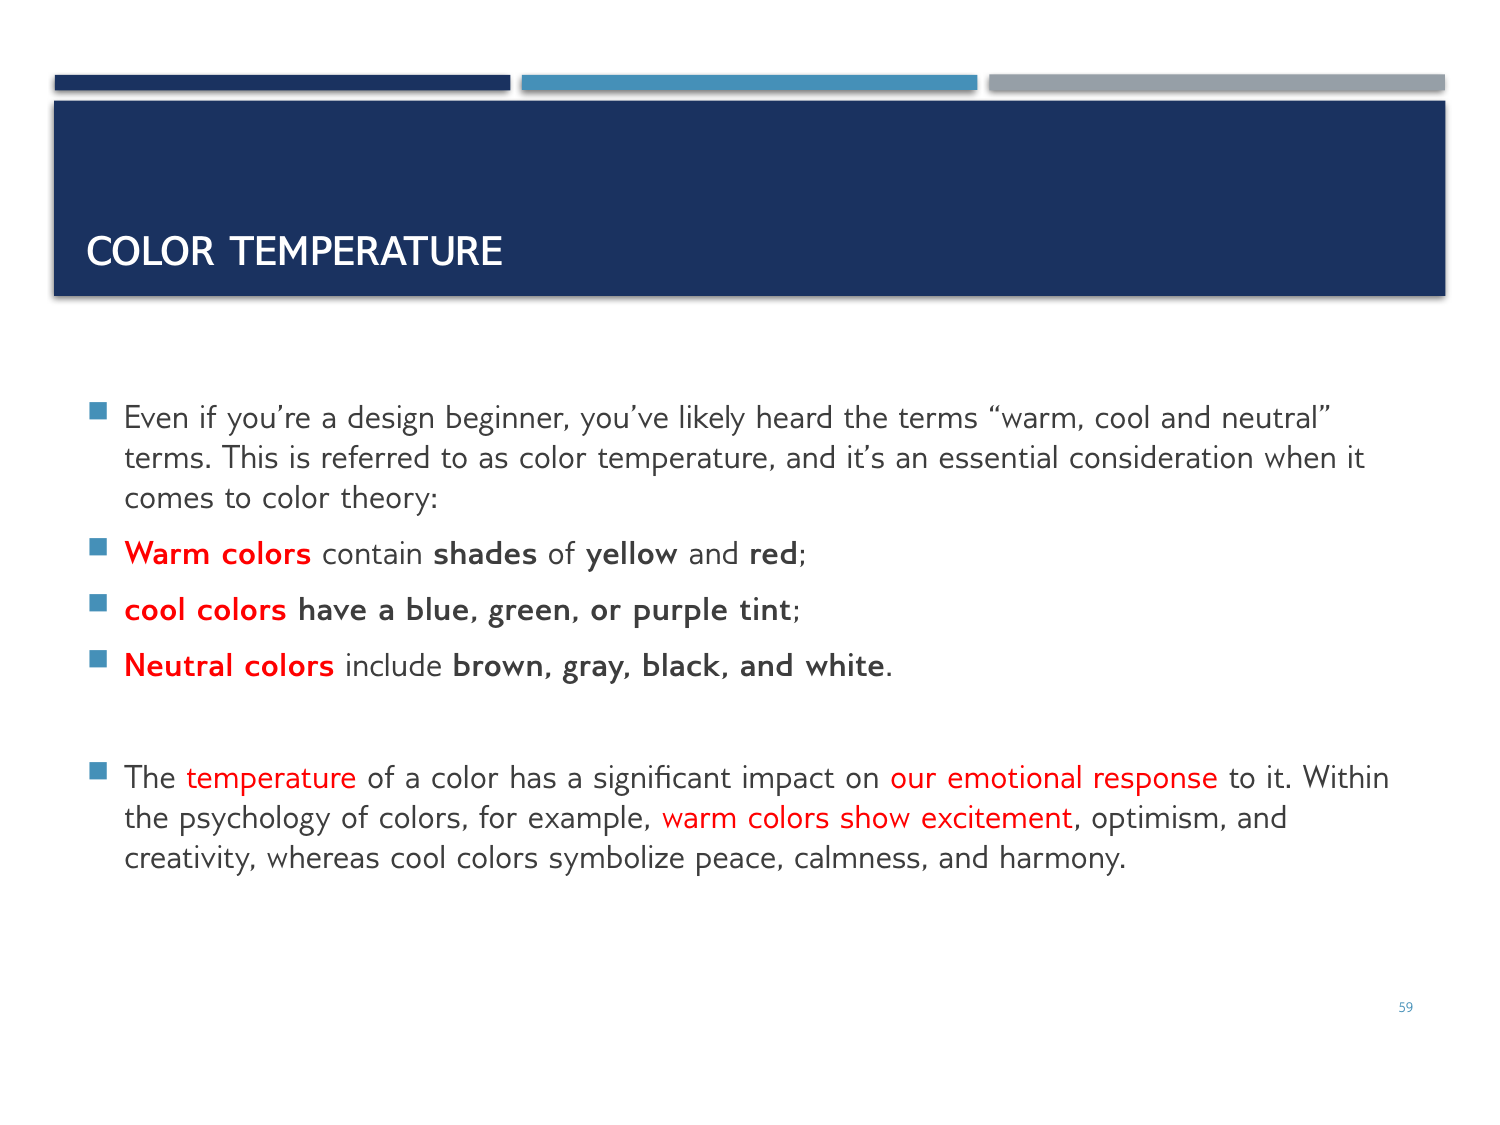

# Color temperature
Even if you’re a design beginner, you’ve likely heard the terms “warm, cool and neutral” terms. This is referred to as color temperature, and it’s an essential consideration when it comes to color theory:
Warm colors contain shades of yellow and red;
cool colors have a blue, green, or purple tint;
Neutral colors include brown, gray, black, and white.

The temperature of a color has a significant impact on our emotional response to it. Within the psychology of colors, for example, warm colors show excitement, optimism, and creativity, whereas cool colors symbolize peace, calmness, and harmony.

59